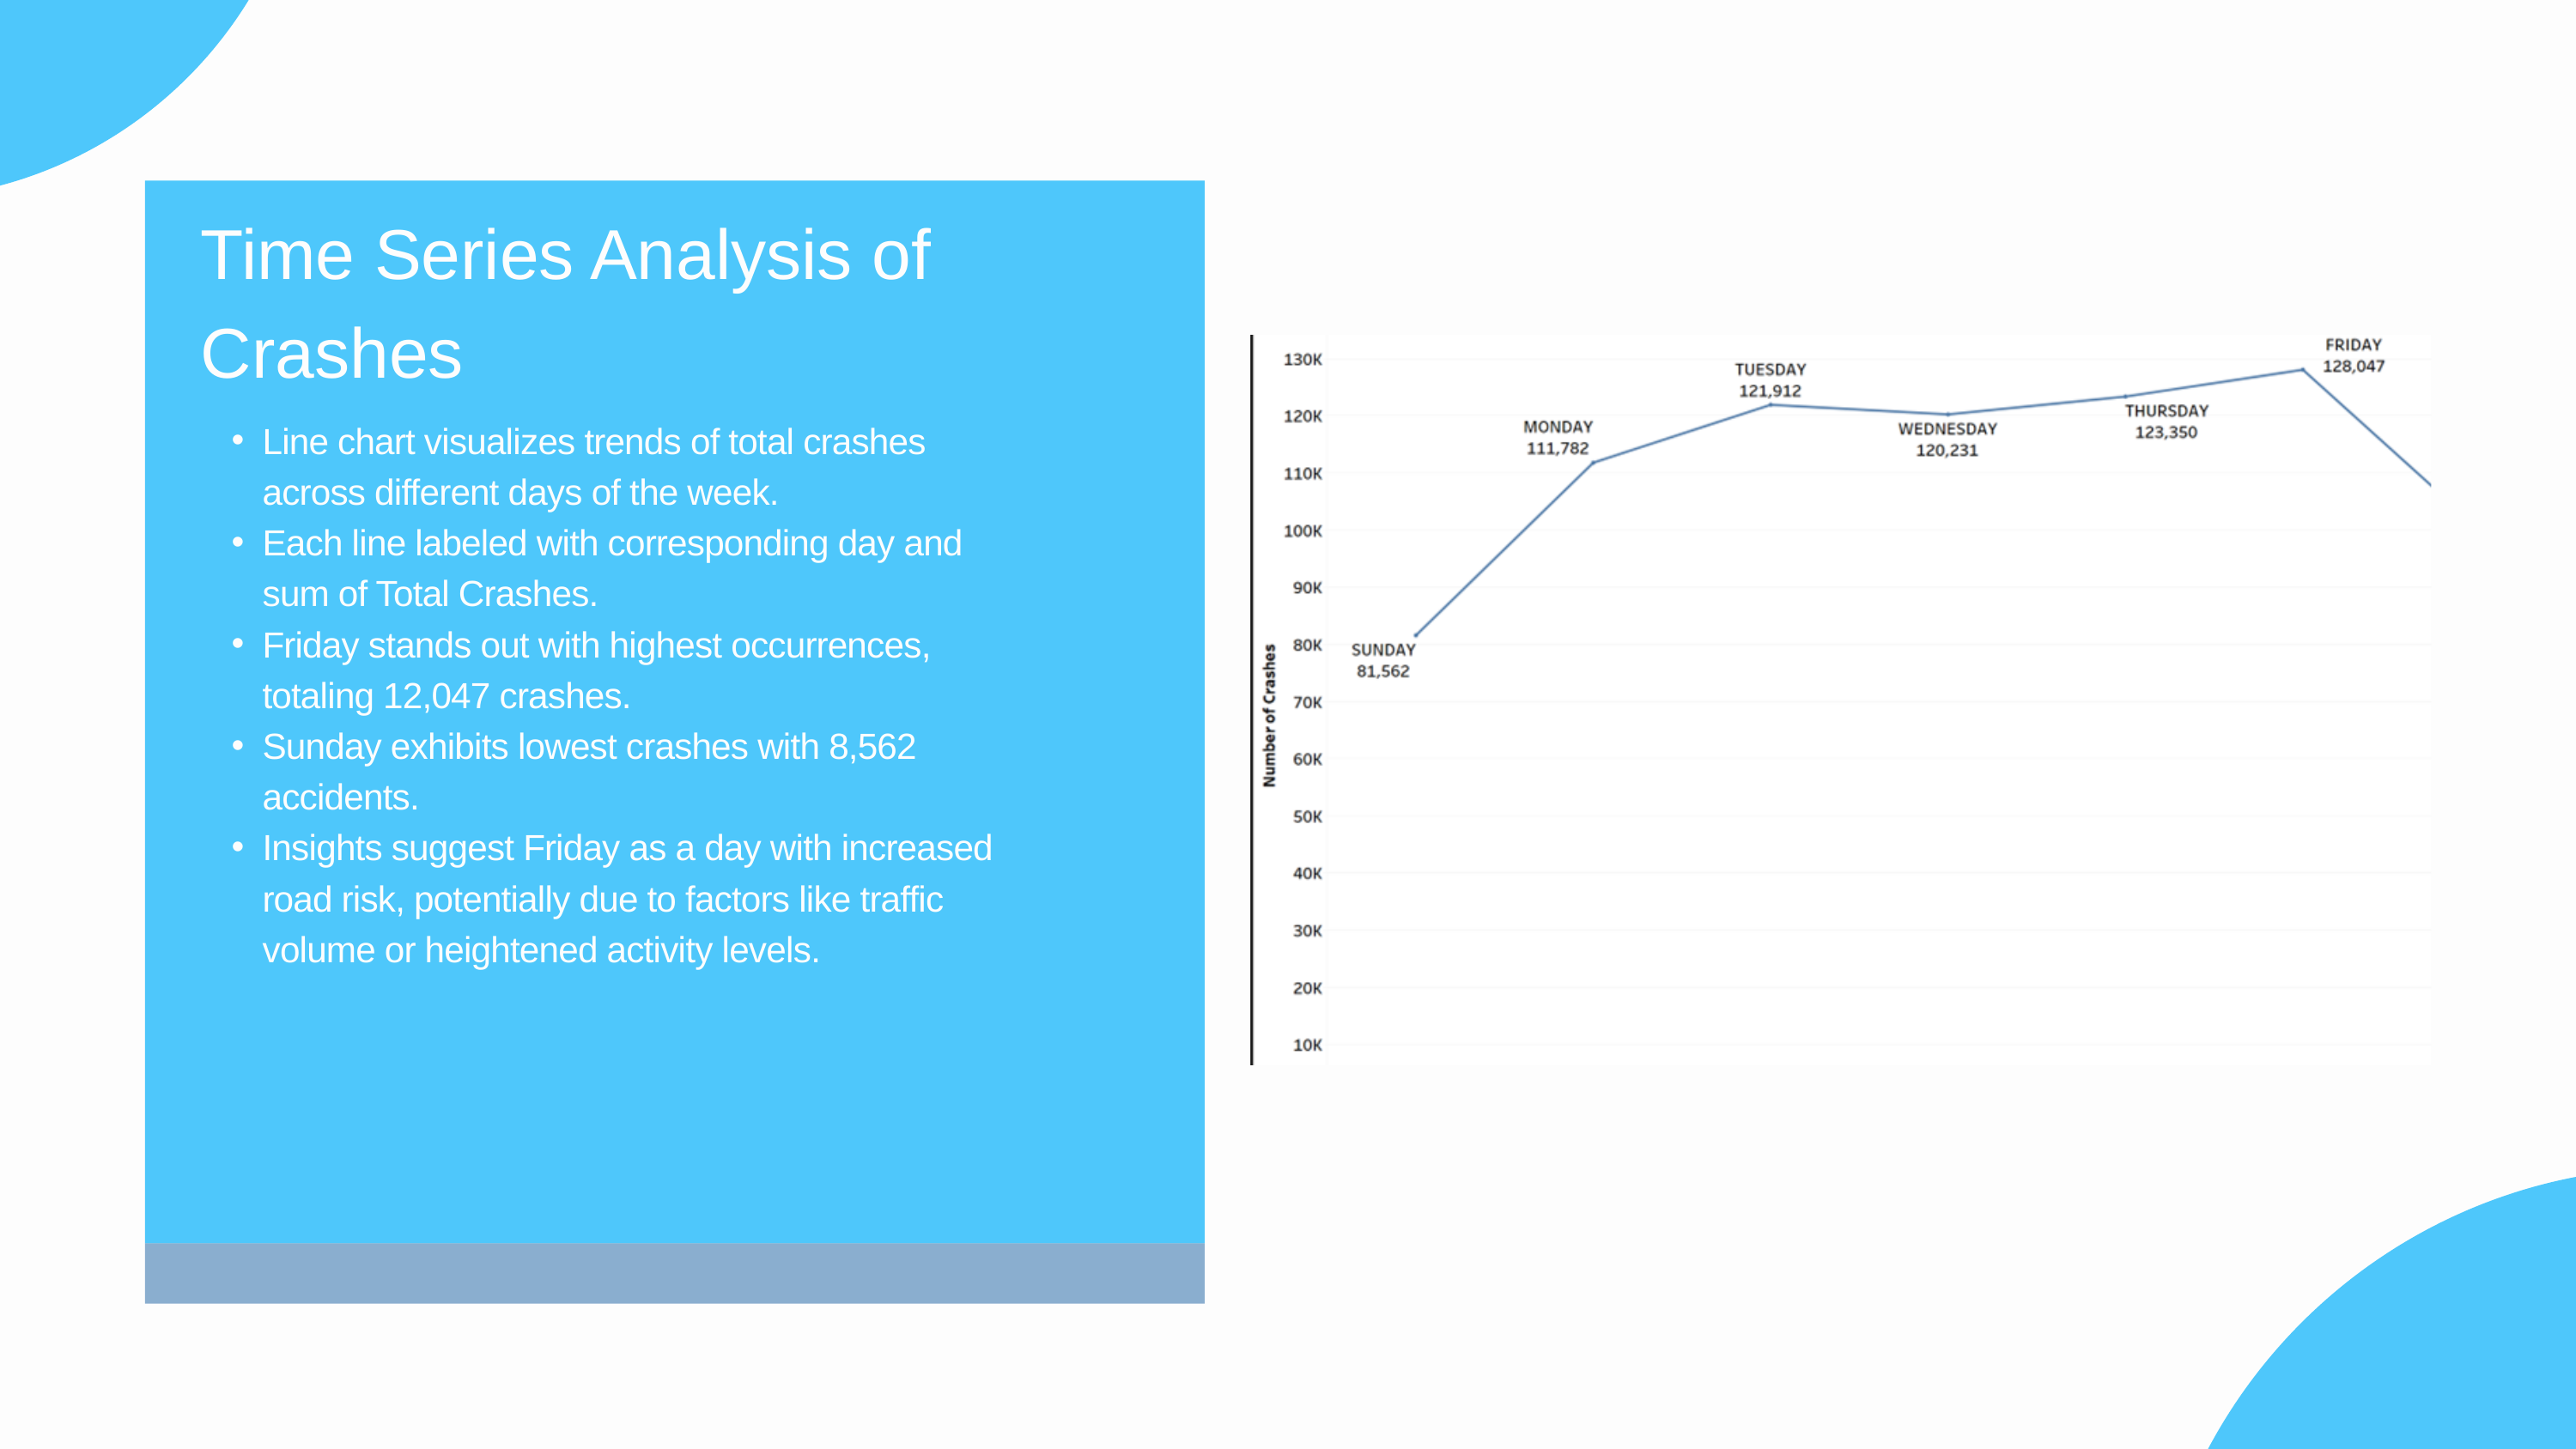

Time Series Analysis of Crashes

Line chart visualizes trends of total crashes across different days of the week.
Each line labeled with corresponding day and sum of Total Crashes.
Friday stands out with highest occurrences, totaling 12,047 crashes.
Sunday exhibits lowest crashes with 8,562 accidents.
Insights suggest Friday as a day with increased road risk, potentially due to factors like traffic volume or heightened activity levels.